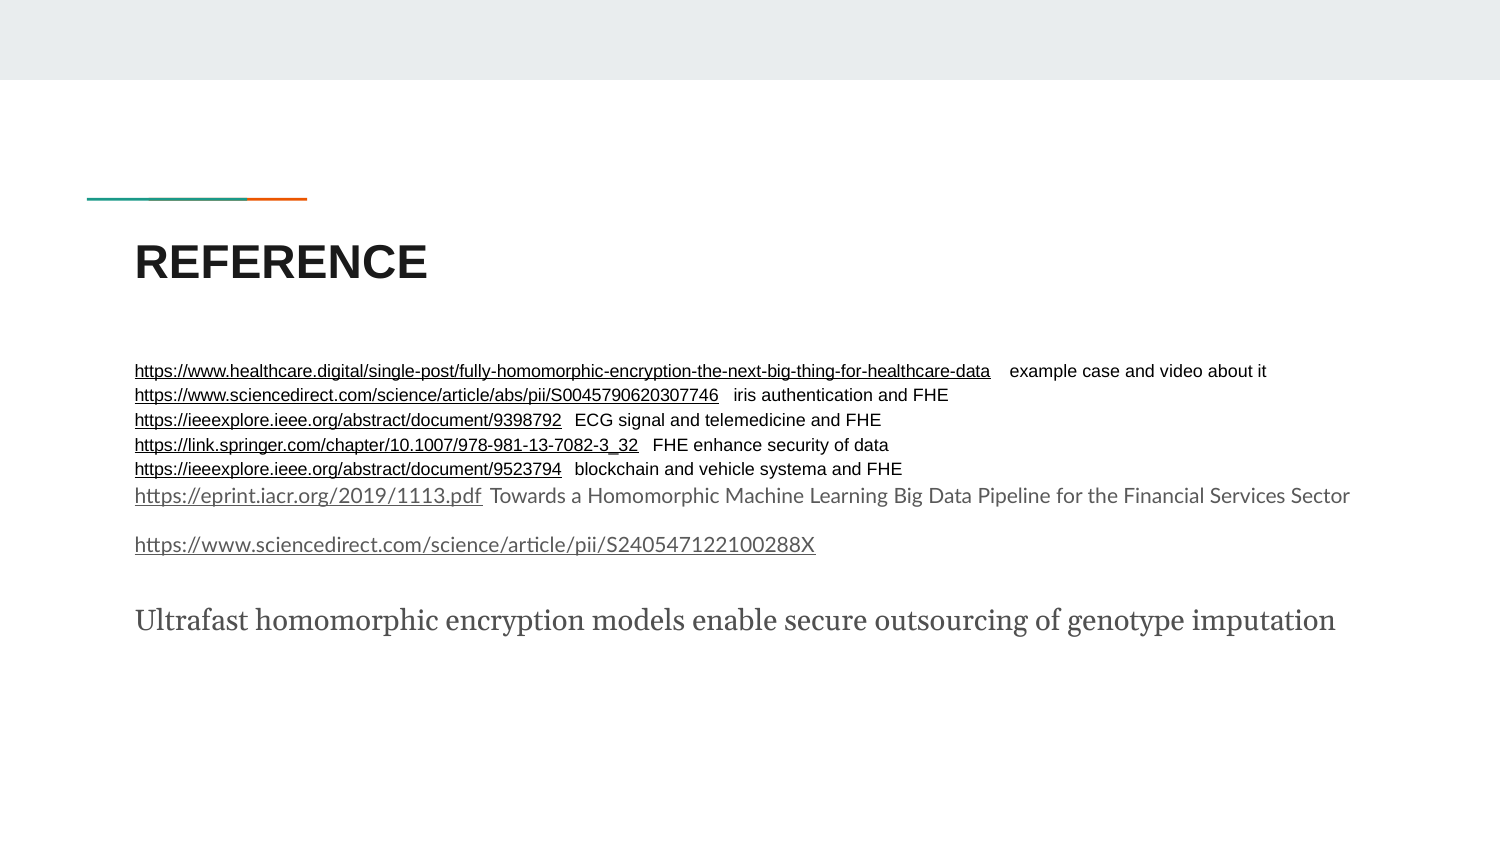

# REFERENCE
https://www.healthcare.digital/single-post/fully-homomorphic-encryption-the-next-big-thing-for-healthcare-data example case and video about it
https://www.sciencedirect.com/science/article/abs/pii/S0045790620307746 iris authentication and FHE
https://ieeexplore.ieee.org/abstract/document/9398792 ECG signal and telemedicine and FHE
https://link.springer.com/chapter/10.1007/978-981-13-7082-3_32 FHE enhance security of data
https://ieeexplore.ieee.org/abstract/document/9523794 blockchain and vehicle systema and FHE
https://eprint.iacr.org/2019/1113.pdf  Towards a Homomorphic Machine Learning Big Data Pipeline for the Financial Services Sector
https://www.sciencedirect.com/science/article/pii/S240547122100288X
Ultrafast homomorphic encryption models enable secure outsourcing of genotype imputation